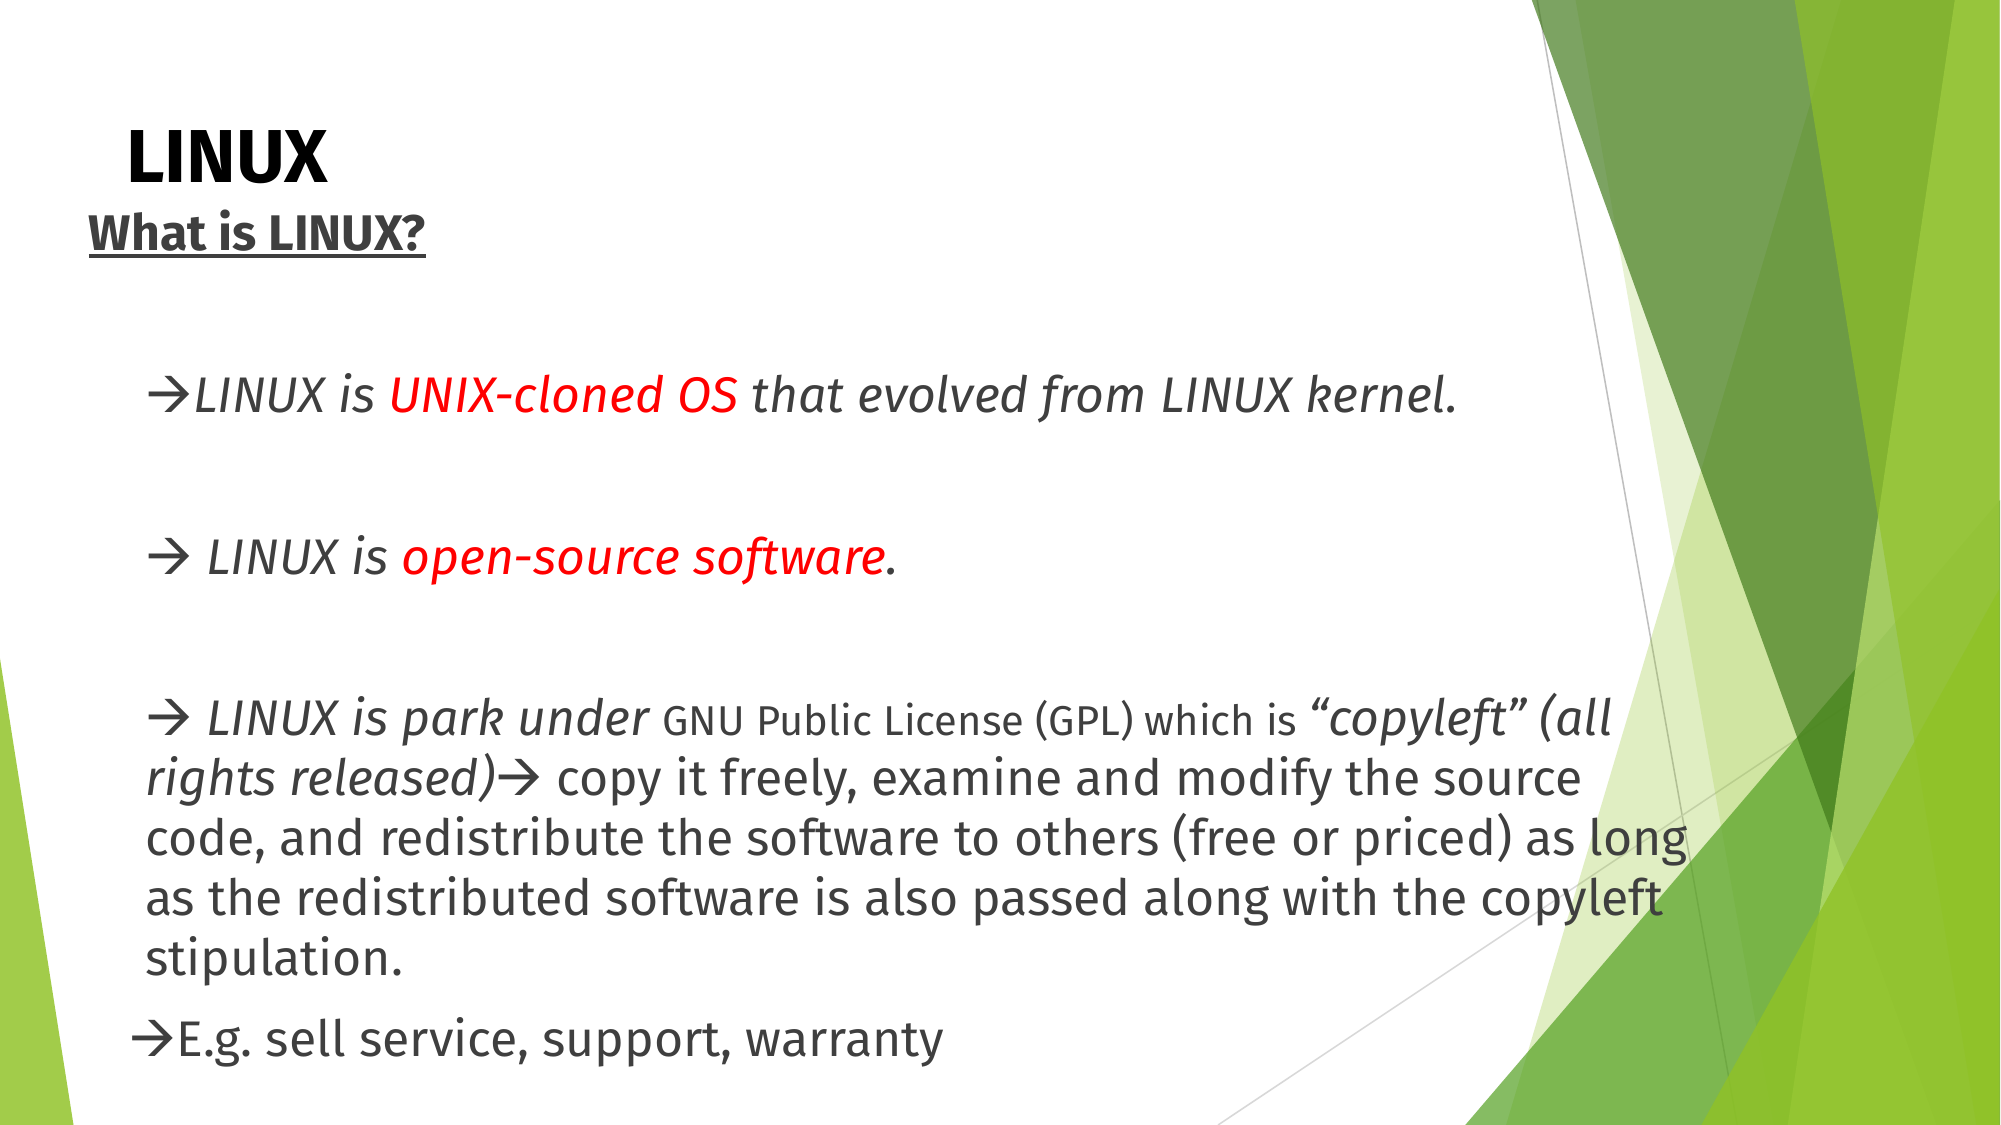

# LINUX
What is LINUX?

	🡪LINUX is UNIX-cloned OS that evolved from LINUX kernel.

	🡪 LINUX is open-source software.

	🡪 LINUX is park under GNU Public License (GPL) which is “copyleft” (all rights released)🡪 copy it freely, examine and modify the source code, and redistribute the software to others (free or priced) as long as the redistributed software is also passed along with the copyleft stipulation.
   🡪E.g. sell service, support, warranty